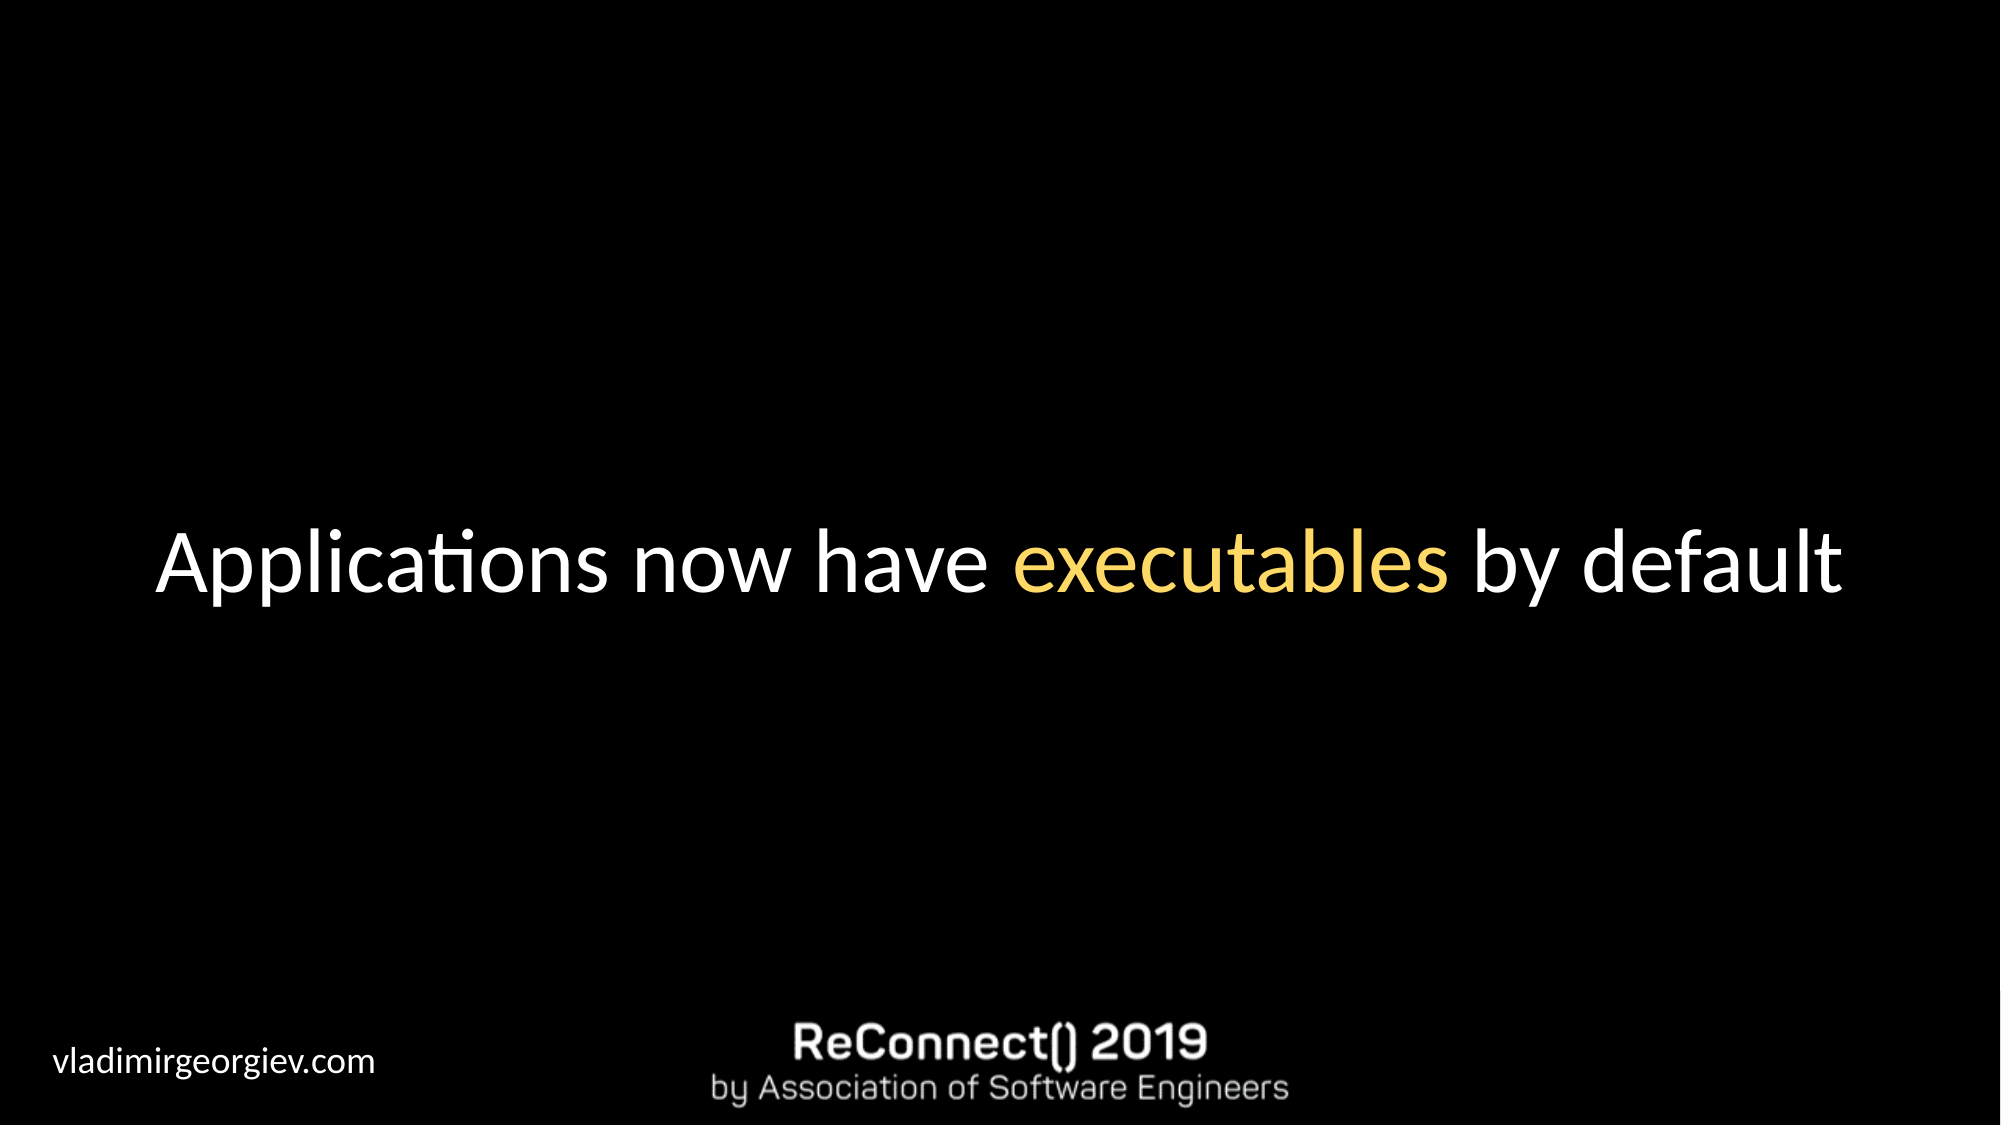

# Applications now have executables by default